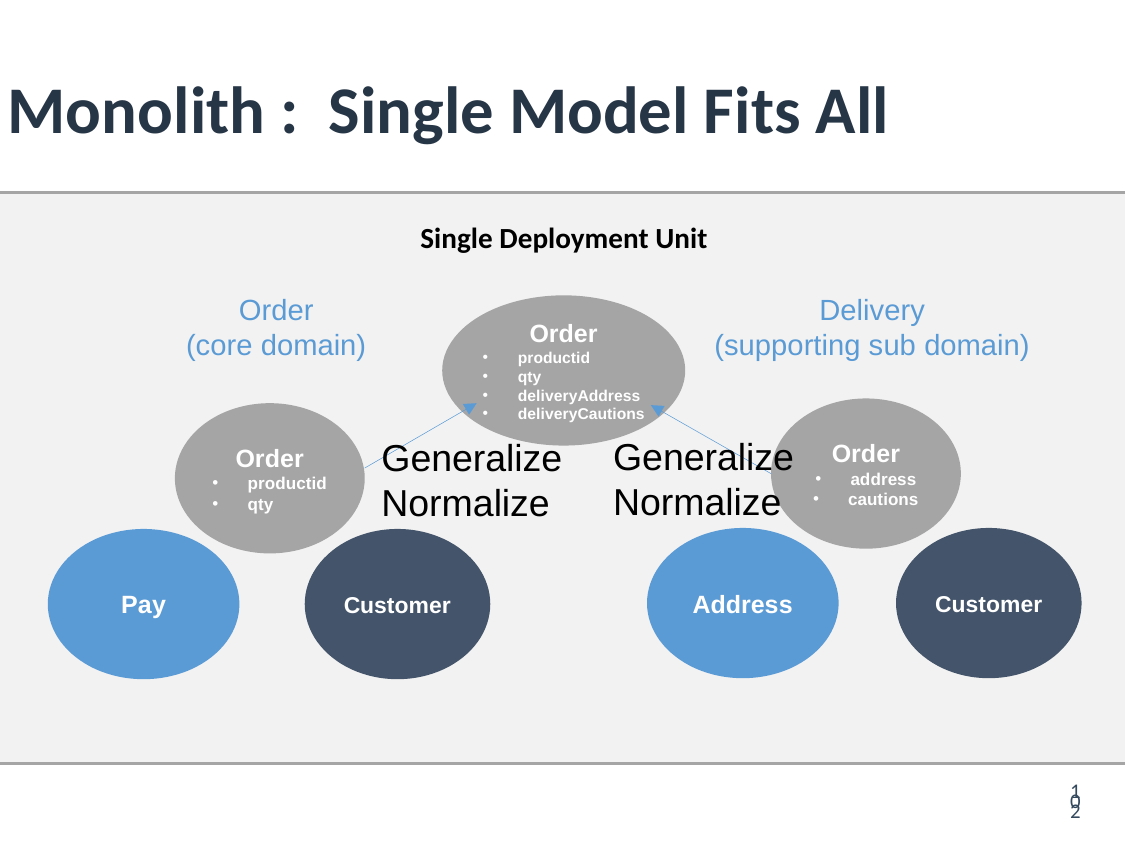

# In Monolith :  Single Model Fits All

Single Deployment Unit
Order
(core domain)
Delivery
(supporting sub domain)
Order
productid
qty
deliveryAddress
deliveryCautions
Order
address
cautions
Address
Customer
Order
productid
qty
Pay
Customer
Generalize
Normalize
Generalize
Normalize